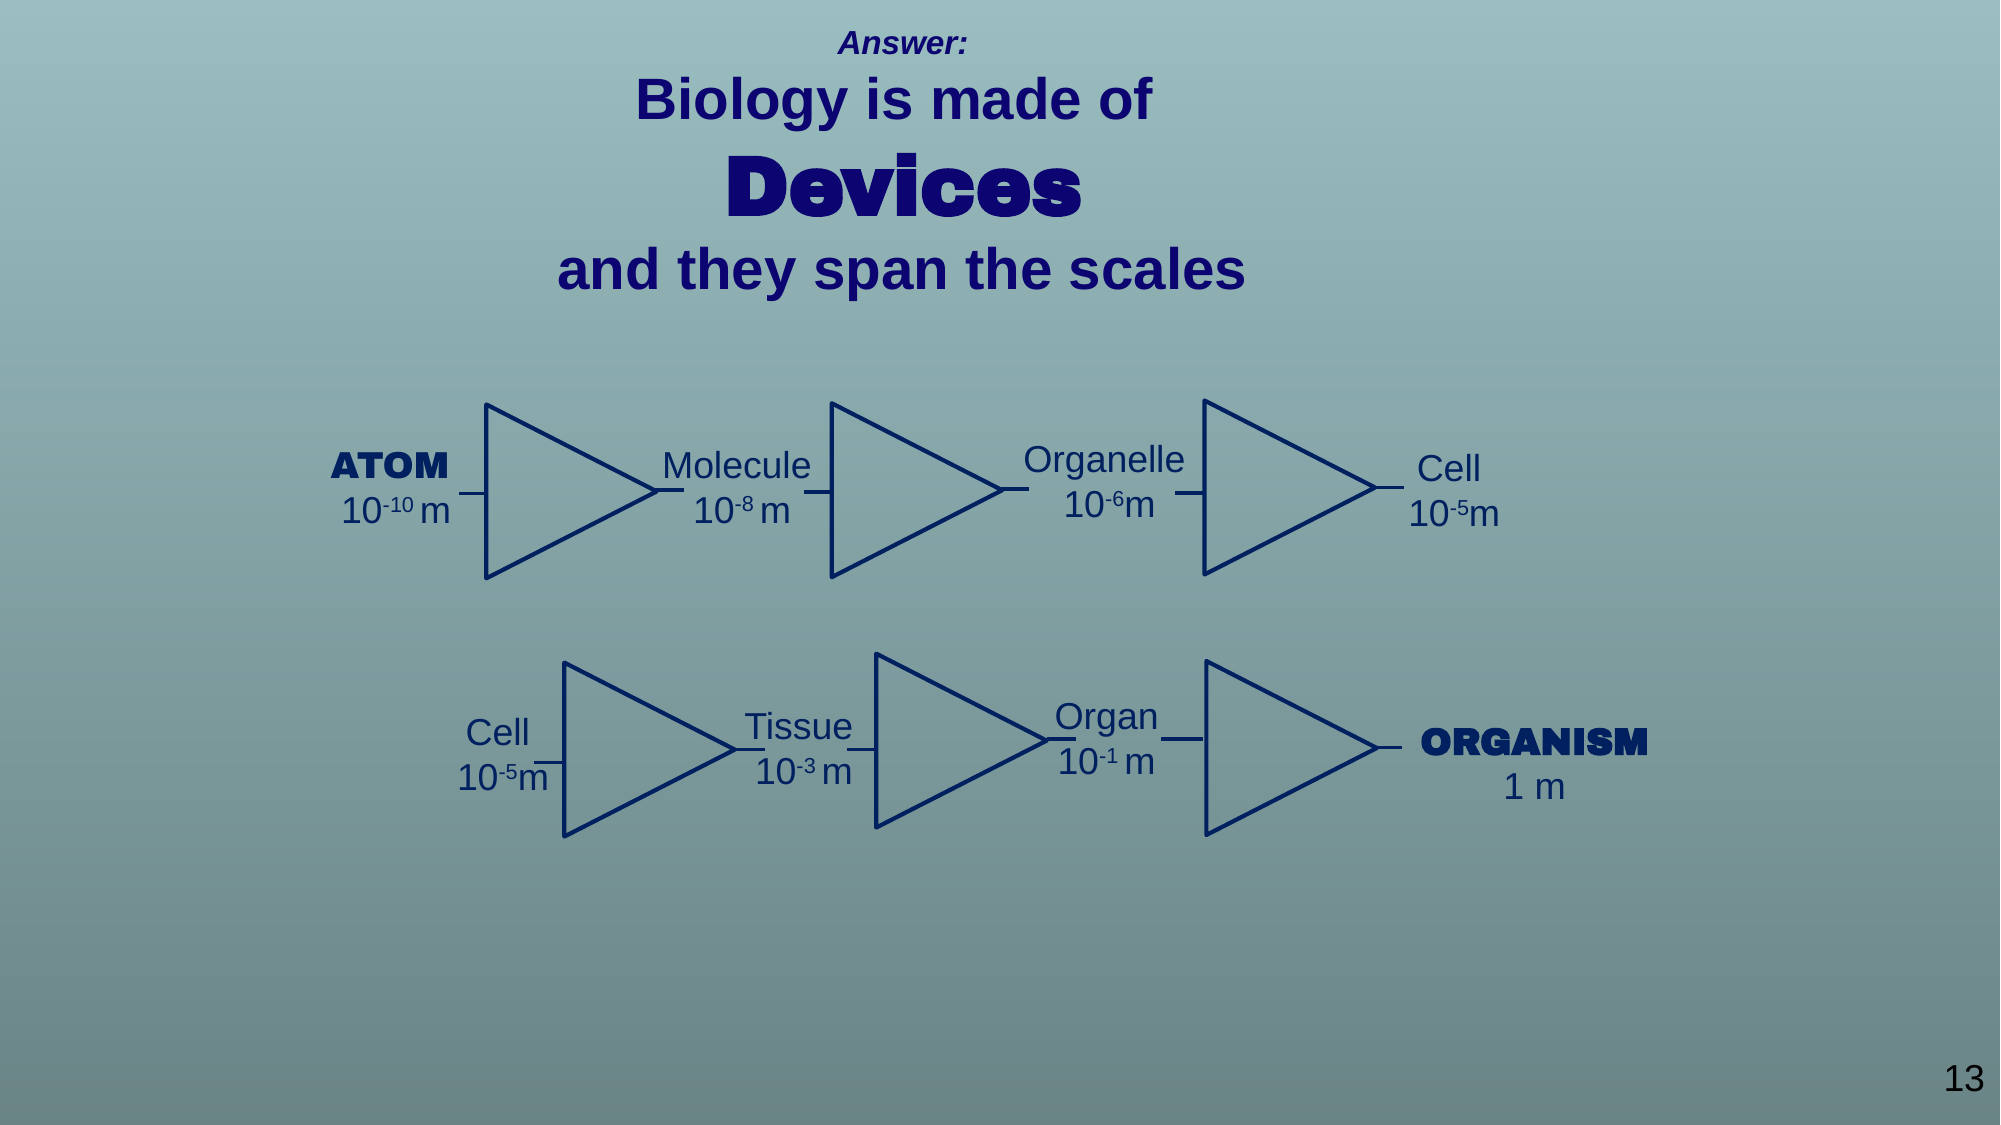

Answer:
Biology is made of
Devices
and they span the scales

Organelle
10-6m
Molecule
10-8 m
ATOM
10-10 m
Cell
10-5m

Organ
10-1 m
Tissue
10-3 m
Cell
10-5m
ORGANISM
1 m
13